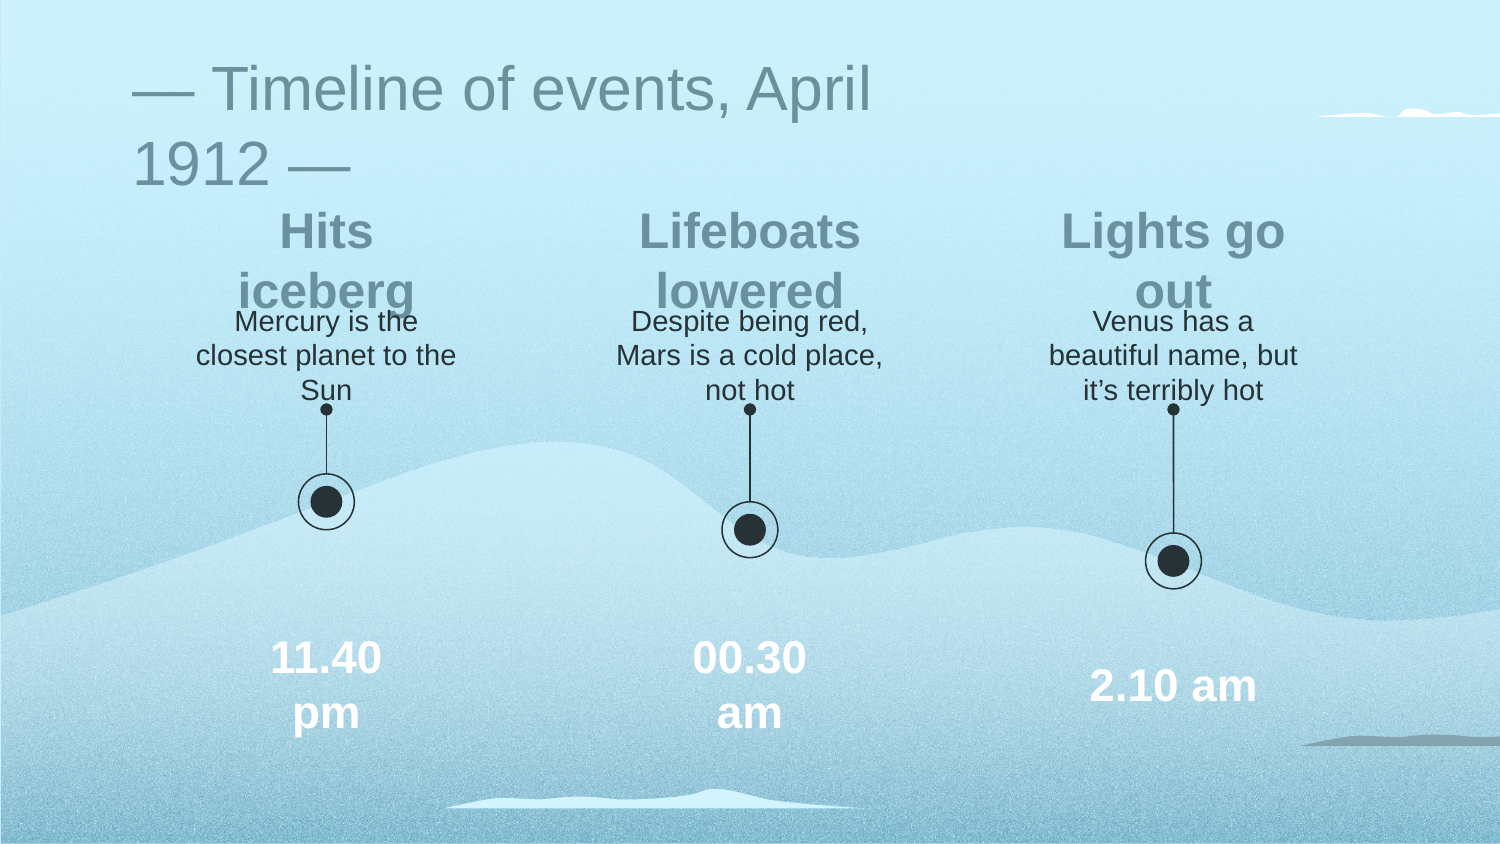

# — Timeline of events, April 1912 —
Hits iceberg
Lifeboats lowered
Lights go out
Mercury is the closest planet to the Sun
Despite being red, Mars is a cold place, not hot
Venus has a beautiful name, but it’s terribly hot

11.40 pm
00.30 am
2.10 am